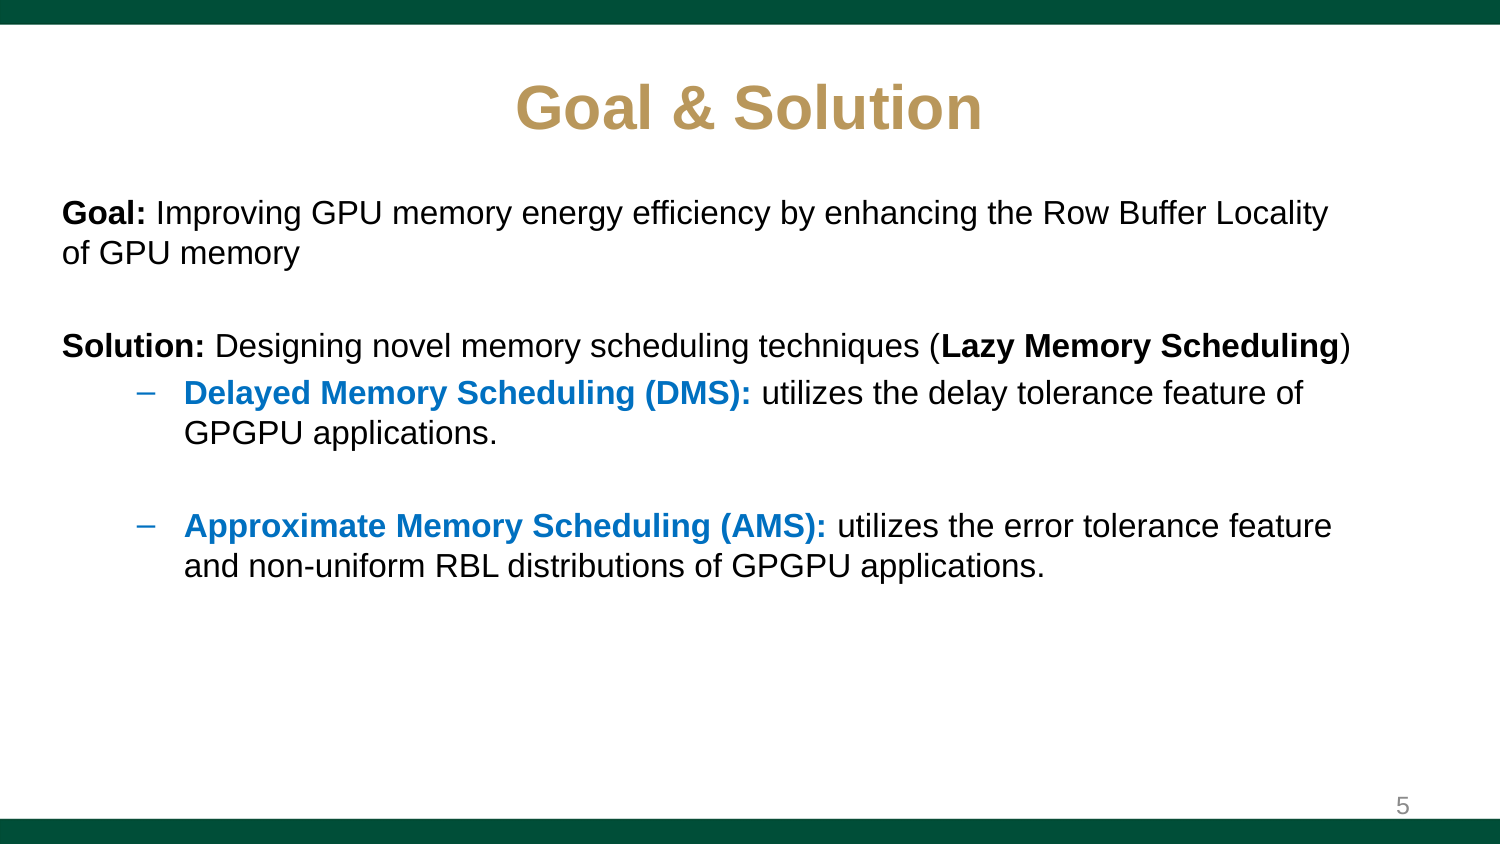

# Goal & Solution
Goal: Improving GPU memory energy efficiency by enhancing the Row Buffer Locality of GPU memory

Solution: Designing novel memory scheduling techniques (Lazy Memory Scheduling)
Delayed Memory Scheduling (DMS): utilizes the delay tolerance feature of GPGPU applications.

Approximate Memory Scheduling (AMS): utilizes the error tolerance feature and non-uniform RBL distributions of GPGPU applications.

5